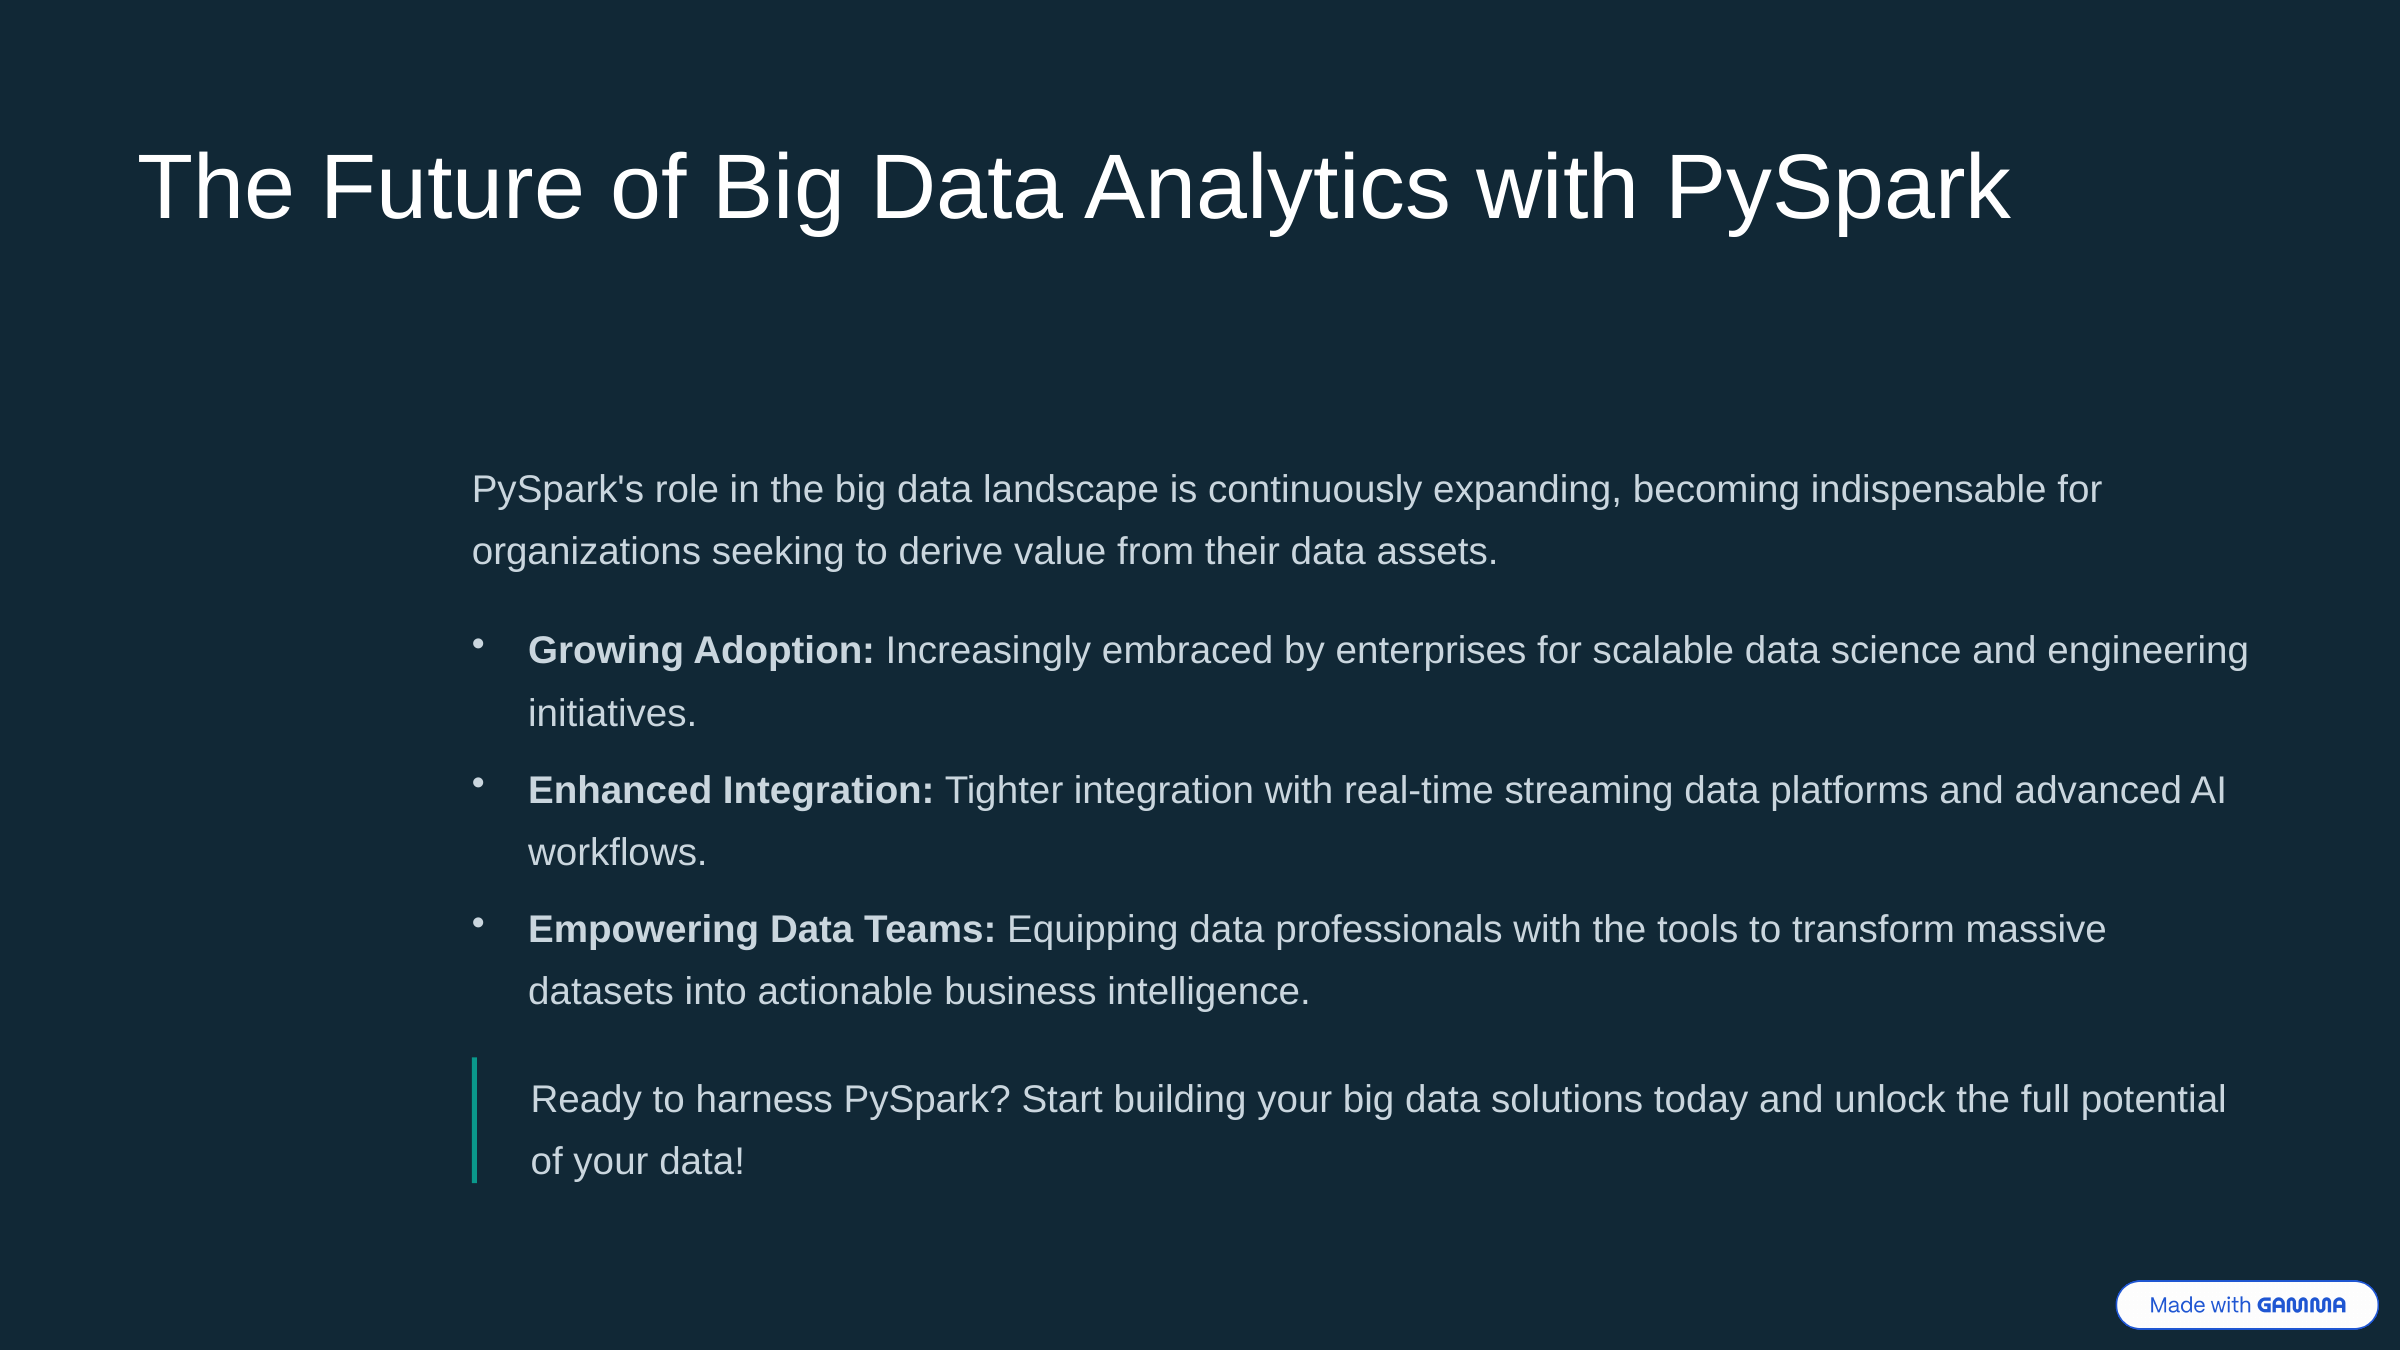

The Future of Big Data Analytics with PySpark

PySpark's role in the big data landscape is continuously expanding, becoming indispensable for organizations seeking to derive value from their data assets.
Growing Adoption: Increasingly embraced by enterprises for scalable data science and engineering initiatives.
Enhanced Integration: Tighter integration with real-time streaming data platforms and advanced AI workflows.
Empowering Data Teams: Equipping data professionals with the tools to transform massive datasets into actionable business intelligence.

Ready to harness PySpark? Start building your big data solutions today and unlock the full potential of your data!